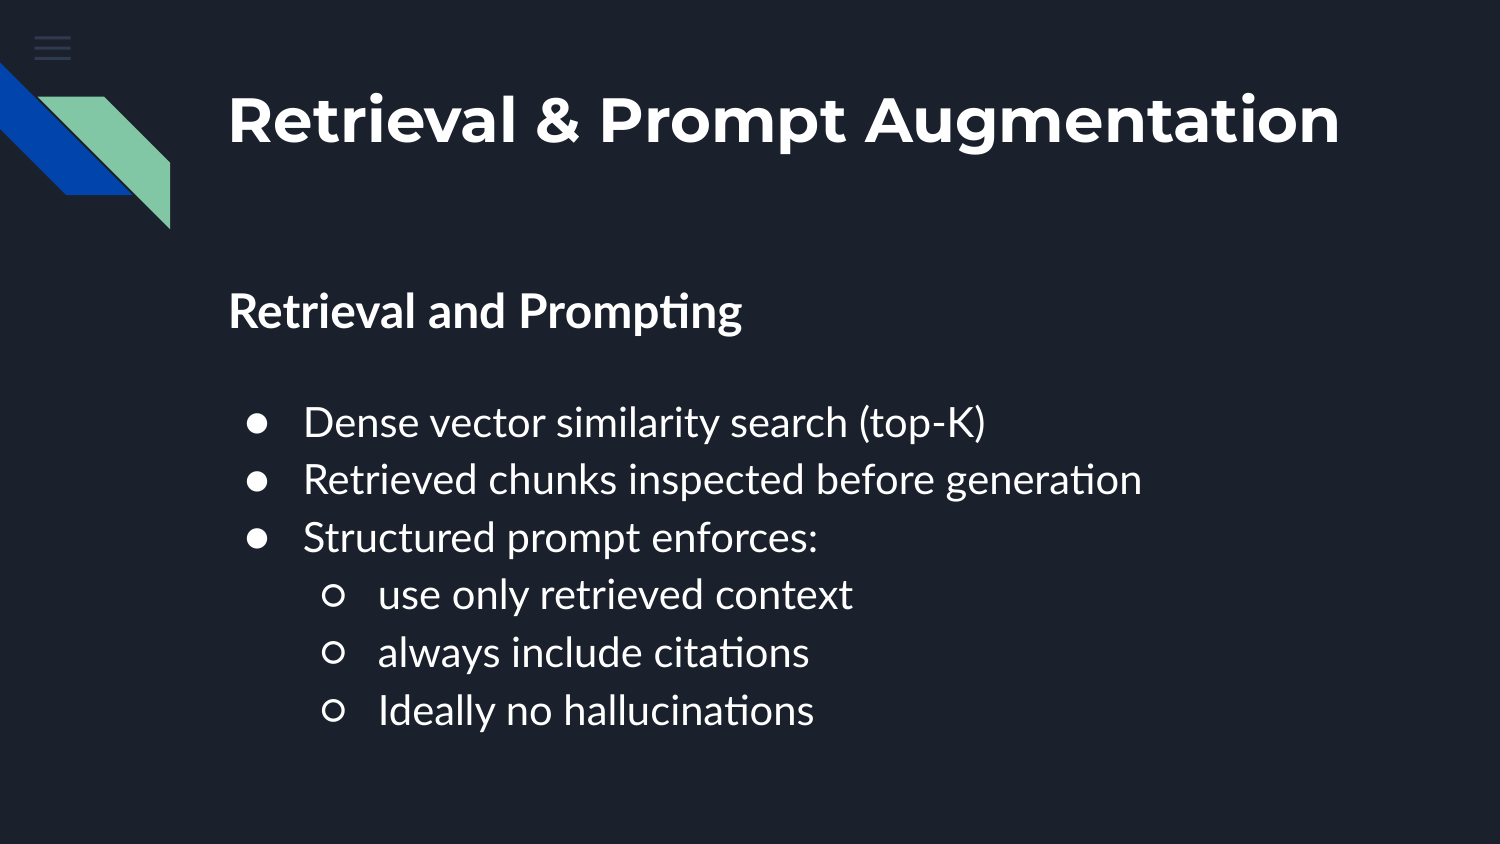

# Retrieval & Prompt Augmentation
Retrieval and Prompting
Dense vector similarity search (top-K)
Retrieved chunks inspected before generation
Structured prompt enforces:
use only retrieved context
always include citations
Ideally no hallucinations